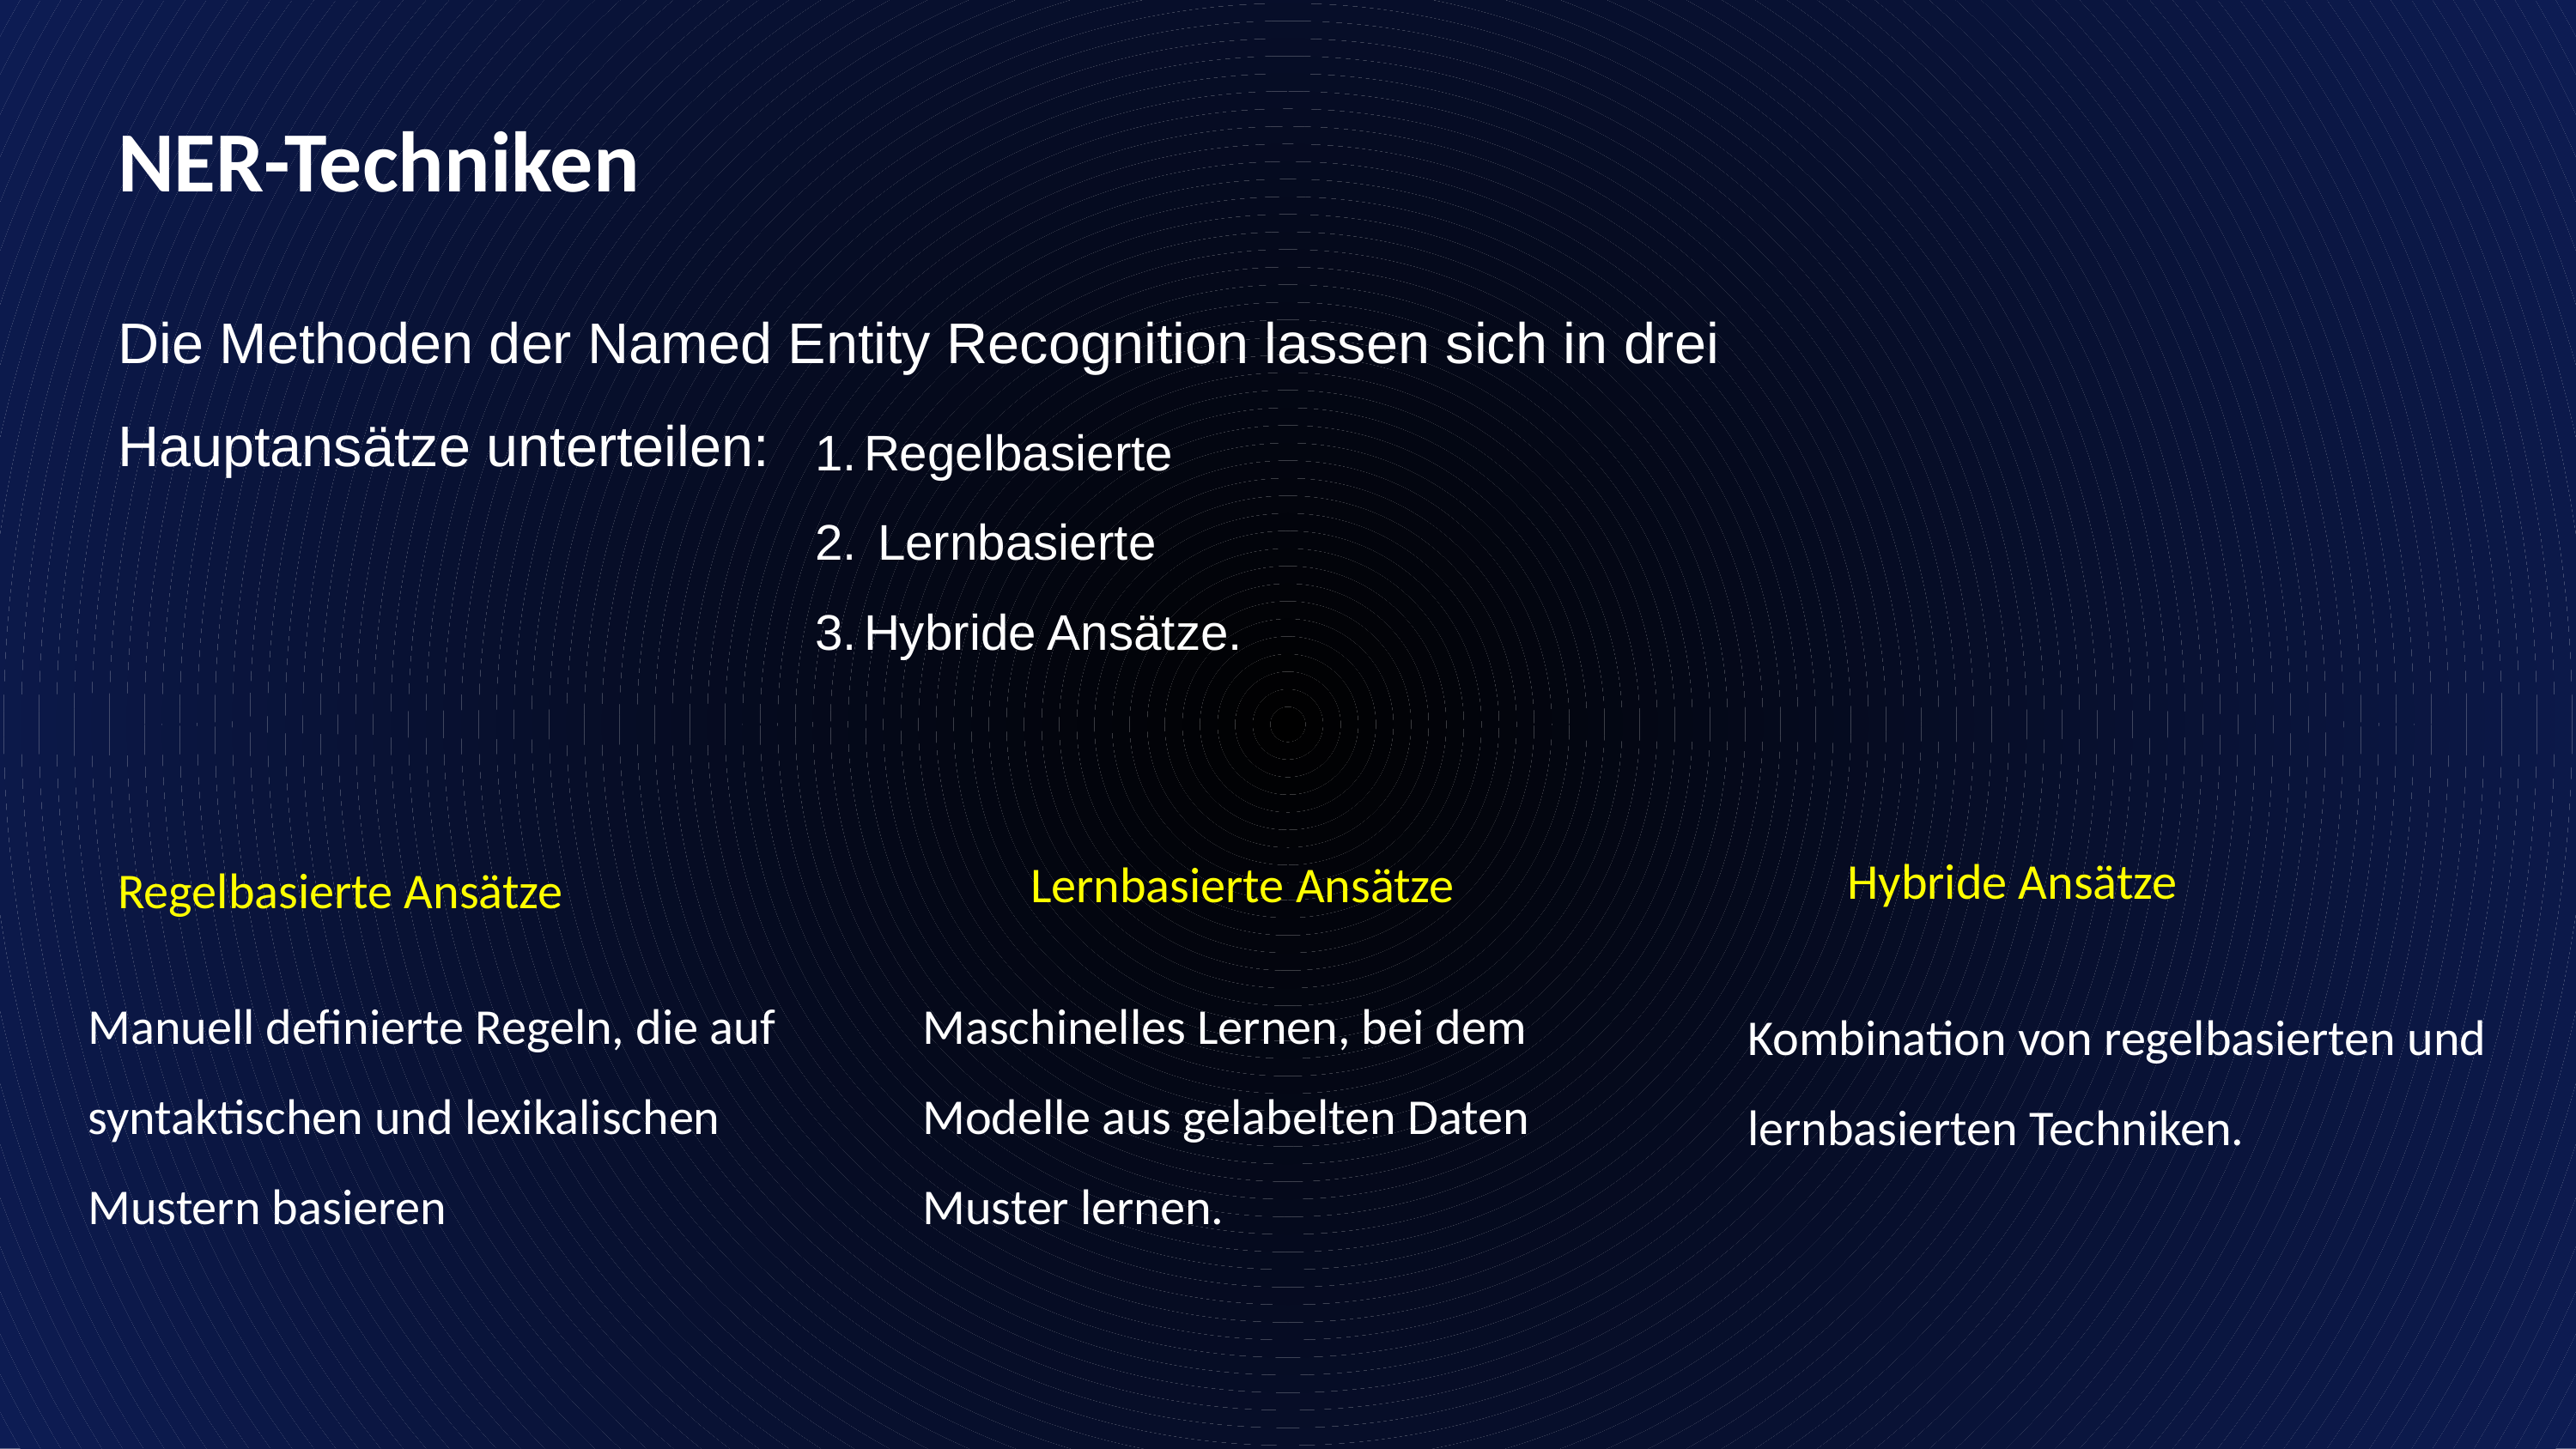

NER-Techniken
Die Methoden der Named Entity Recognition lassen sich in drei Hauptansätze unterteilen:
Regelbasierte
 Lernbasierte
Hybride Ansätze.
Hybride Ansätze
Lernbasierte Ansätze
Regelbasierte Ansätze
Manuell definierte Regeln, die auf syntaktischen und lexikalischen Mustern basieren

Maschinelles Lernen, bei dem Modelle aus gelabelten Daten Muster lernen.

Kombination von regelbasierten und lernbasierten Techniken.